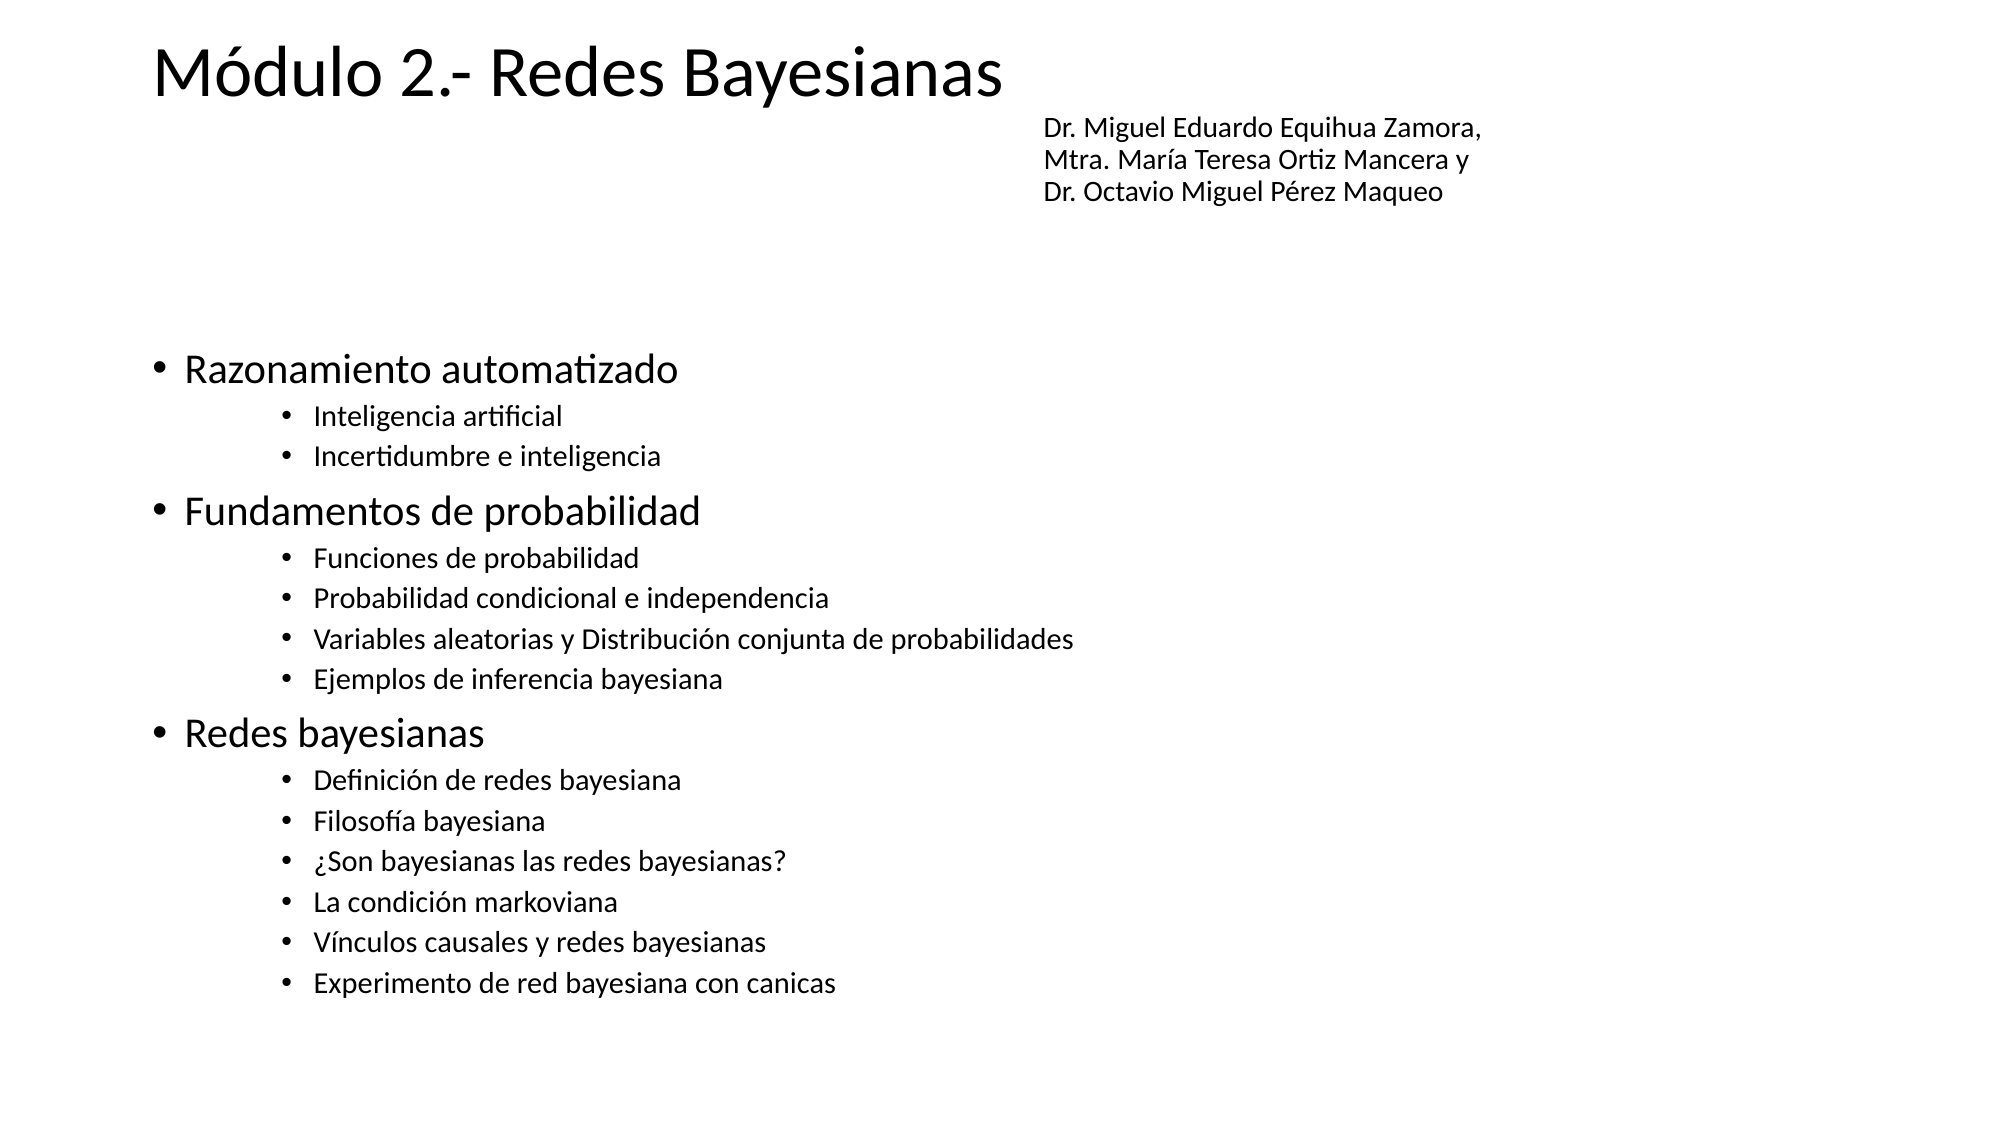

# Módulo 2.- Redes Bayesianas Dr. Miguel Eduardo Equihua Zamora, Mtra. María Teresa Ortiz Mancera y Dr. Octavio Miguel Pérez Maqueo
Razonamiento automatizado
Inteligencia artificial
Incertidumbre e inteligencia
Fundamentos de probabilidad
Funciones de probabilidad
Probabilidad condicional e independencia
Variables aleatorias y Distribución conjunta de probabilidades
Ejemplos de inferencia bayesiana
Redes bayesianas
Definición de redes bayesiana
Filosofía bayesiana
¿Son bayesianas las redes bayesianas?
La condición markoviana
Vínculos causales y redes bayesianas
Experimento de red bayesiana con canicas